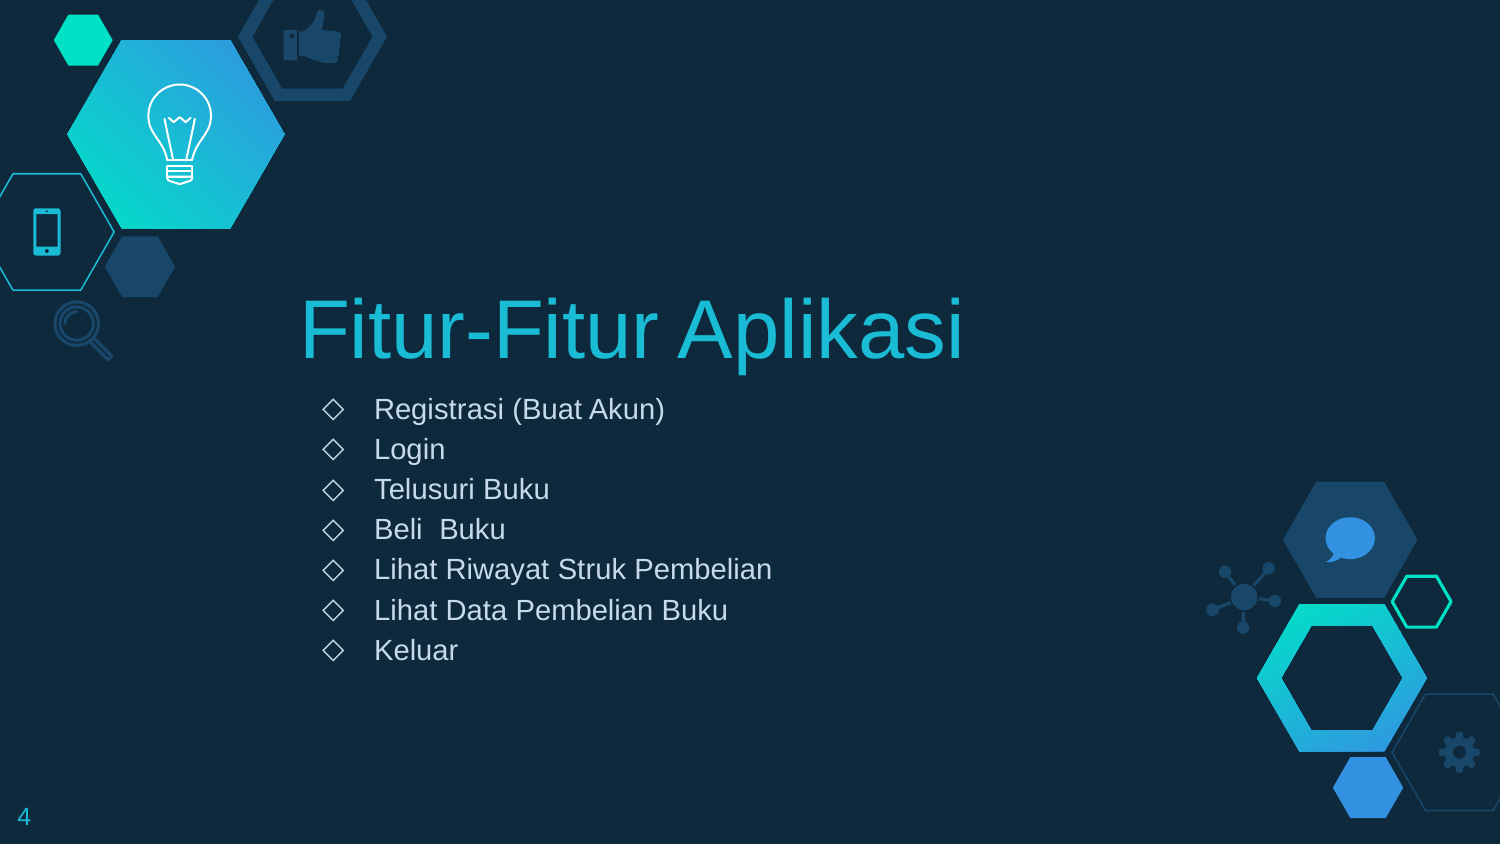

# Fitur-Fitur Aplikasi
Registrasi (Buat Akun)
Login
Telusuri Buku
Beli  Buku
Lihat Riwayat Struk Pembelian
Lihat Data Pembelian Buku
Keluar
4